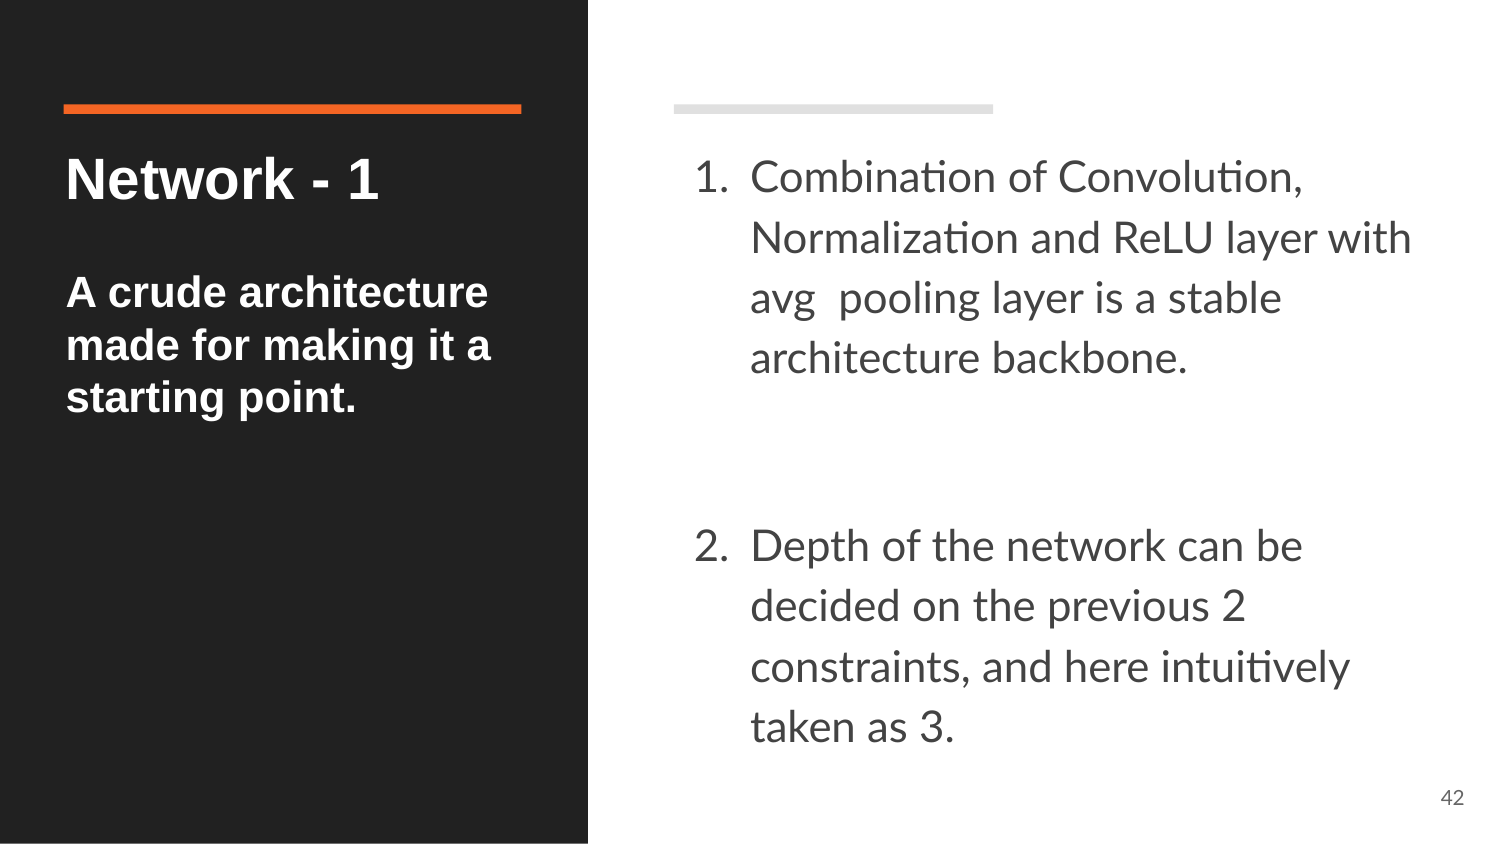

# Network - 1

A crude architecture made for making it a starting point.
Combination of Convolution, Normalization and ReLU layer with avg  pooling layer is a stable architecture backbone.

Depth of the network can be decided on the previous 2 constraints, and here intuitively taken as 3.
42